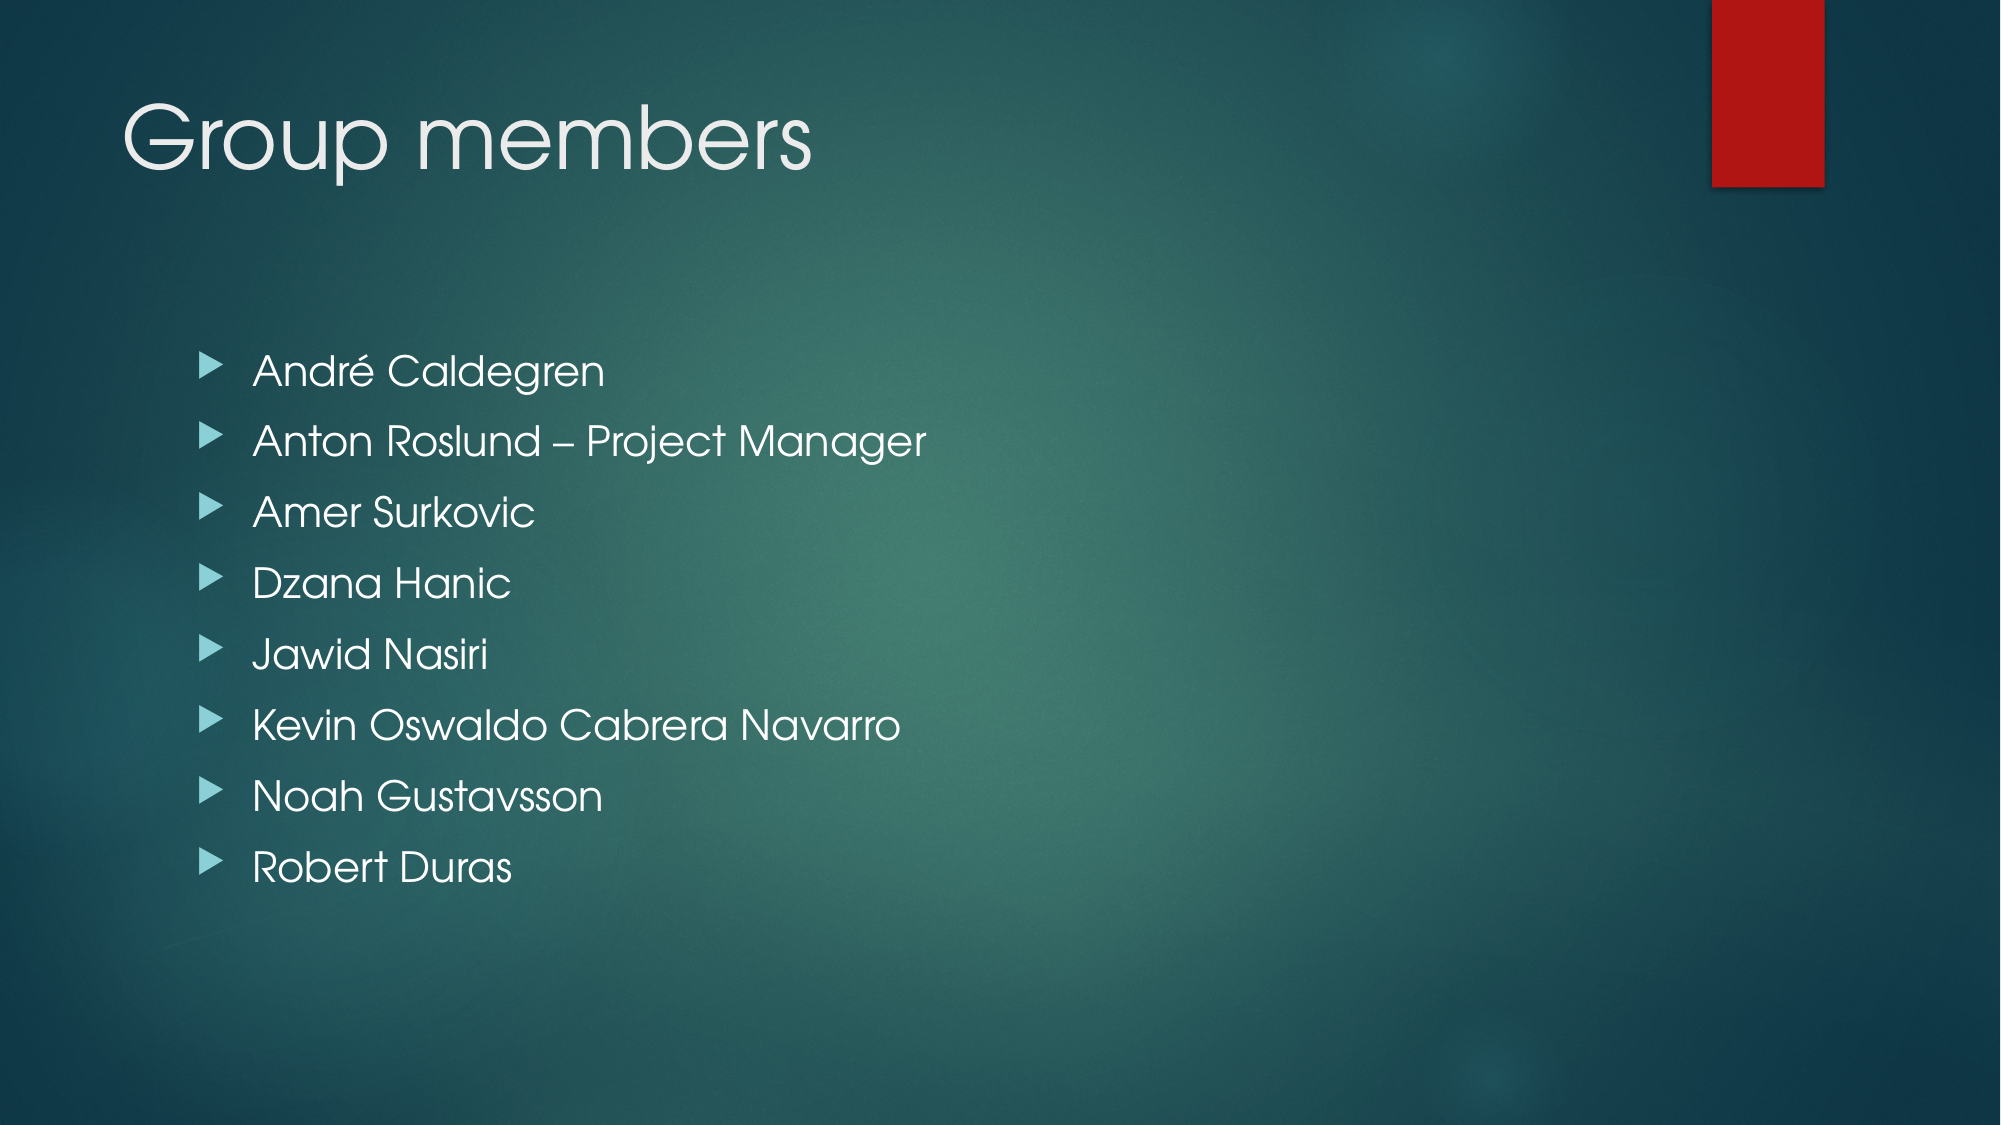

# Group members
André Caldegren
Anton Roslund – Project Manager
Amer Surkovic
Dzana Hanic
Jawid Nasiri
Kevin Oswaldo Cabrera Navarro
Noah Gustavsson
Robert Duras